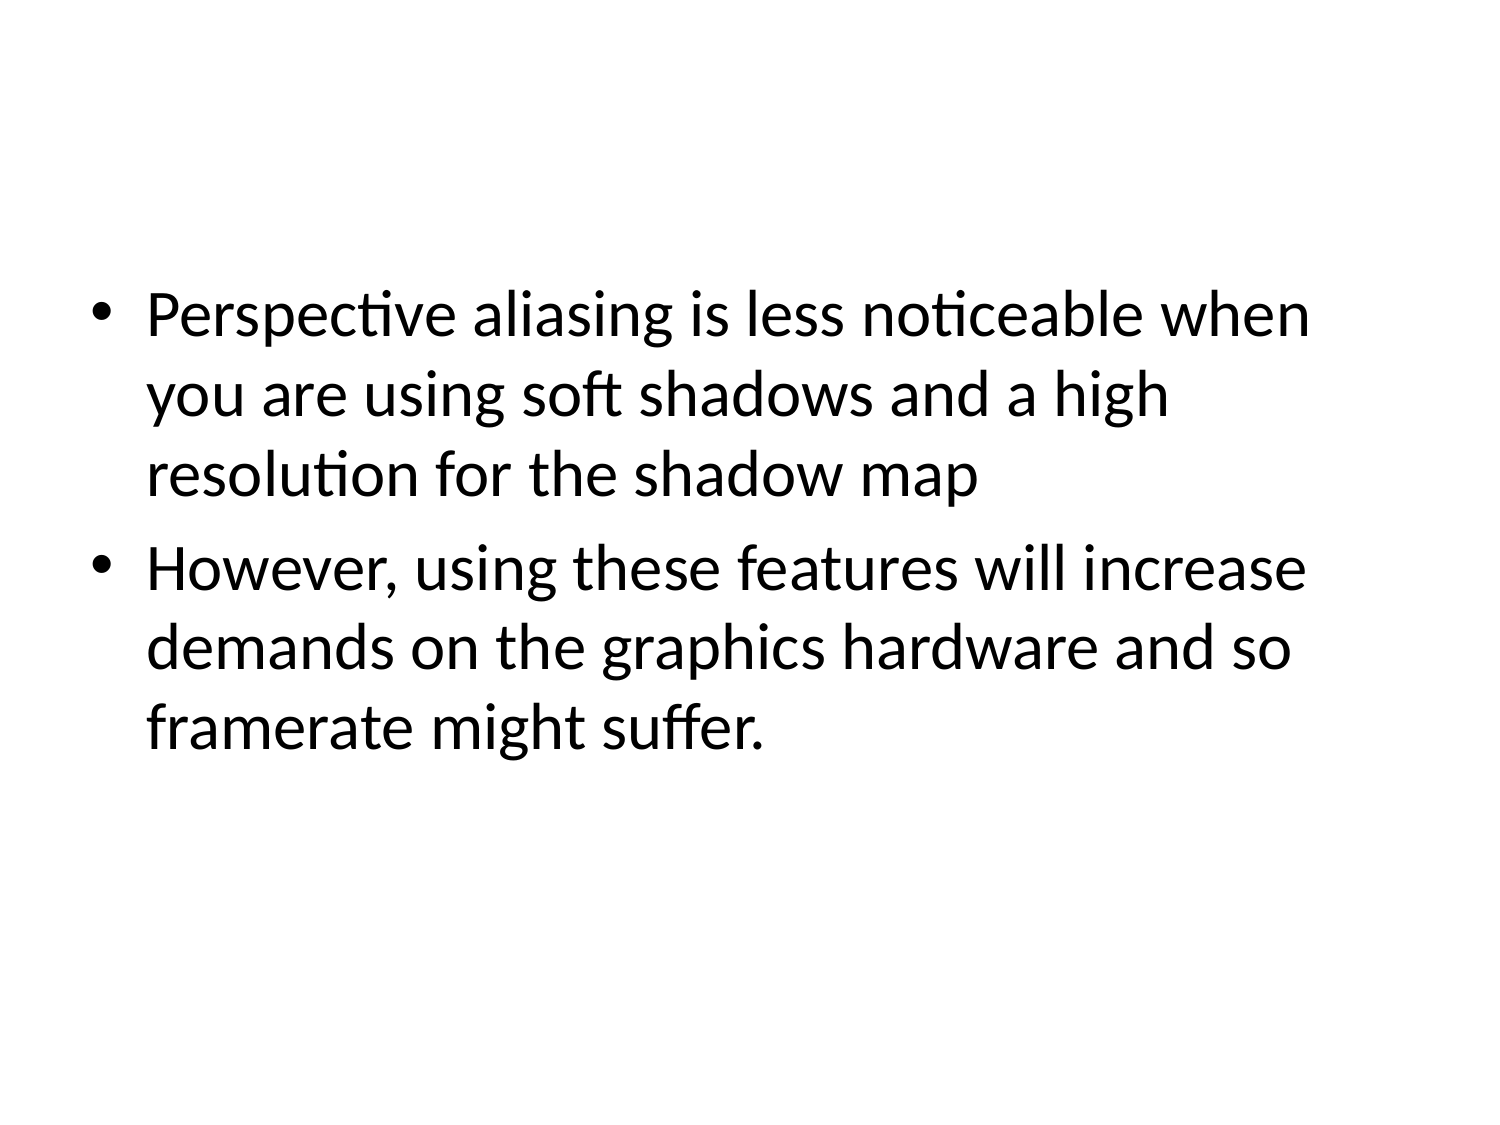

#
Perspective aliasing is less noticeable when you are using soft shadows and a high resolution for the shadow map
However, using these features will increase demands on the graphics hardware and so framerate might suffer.